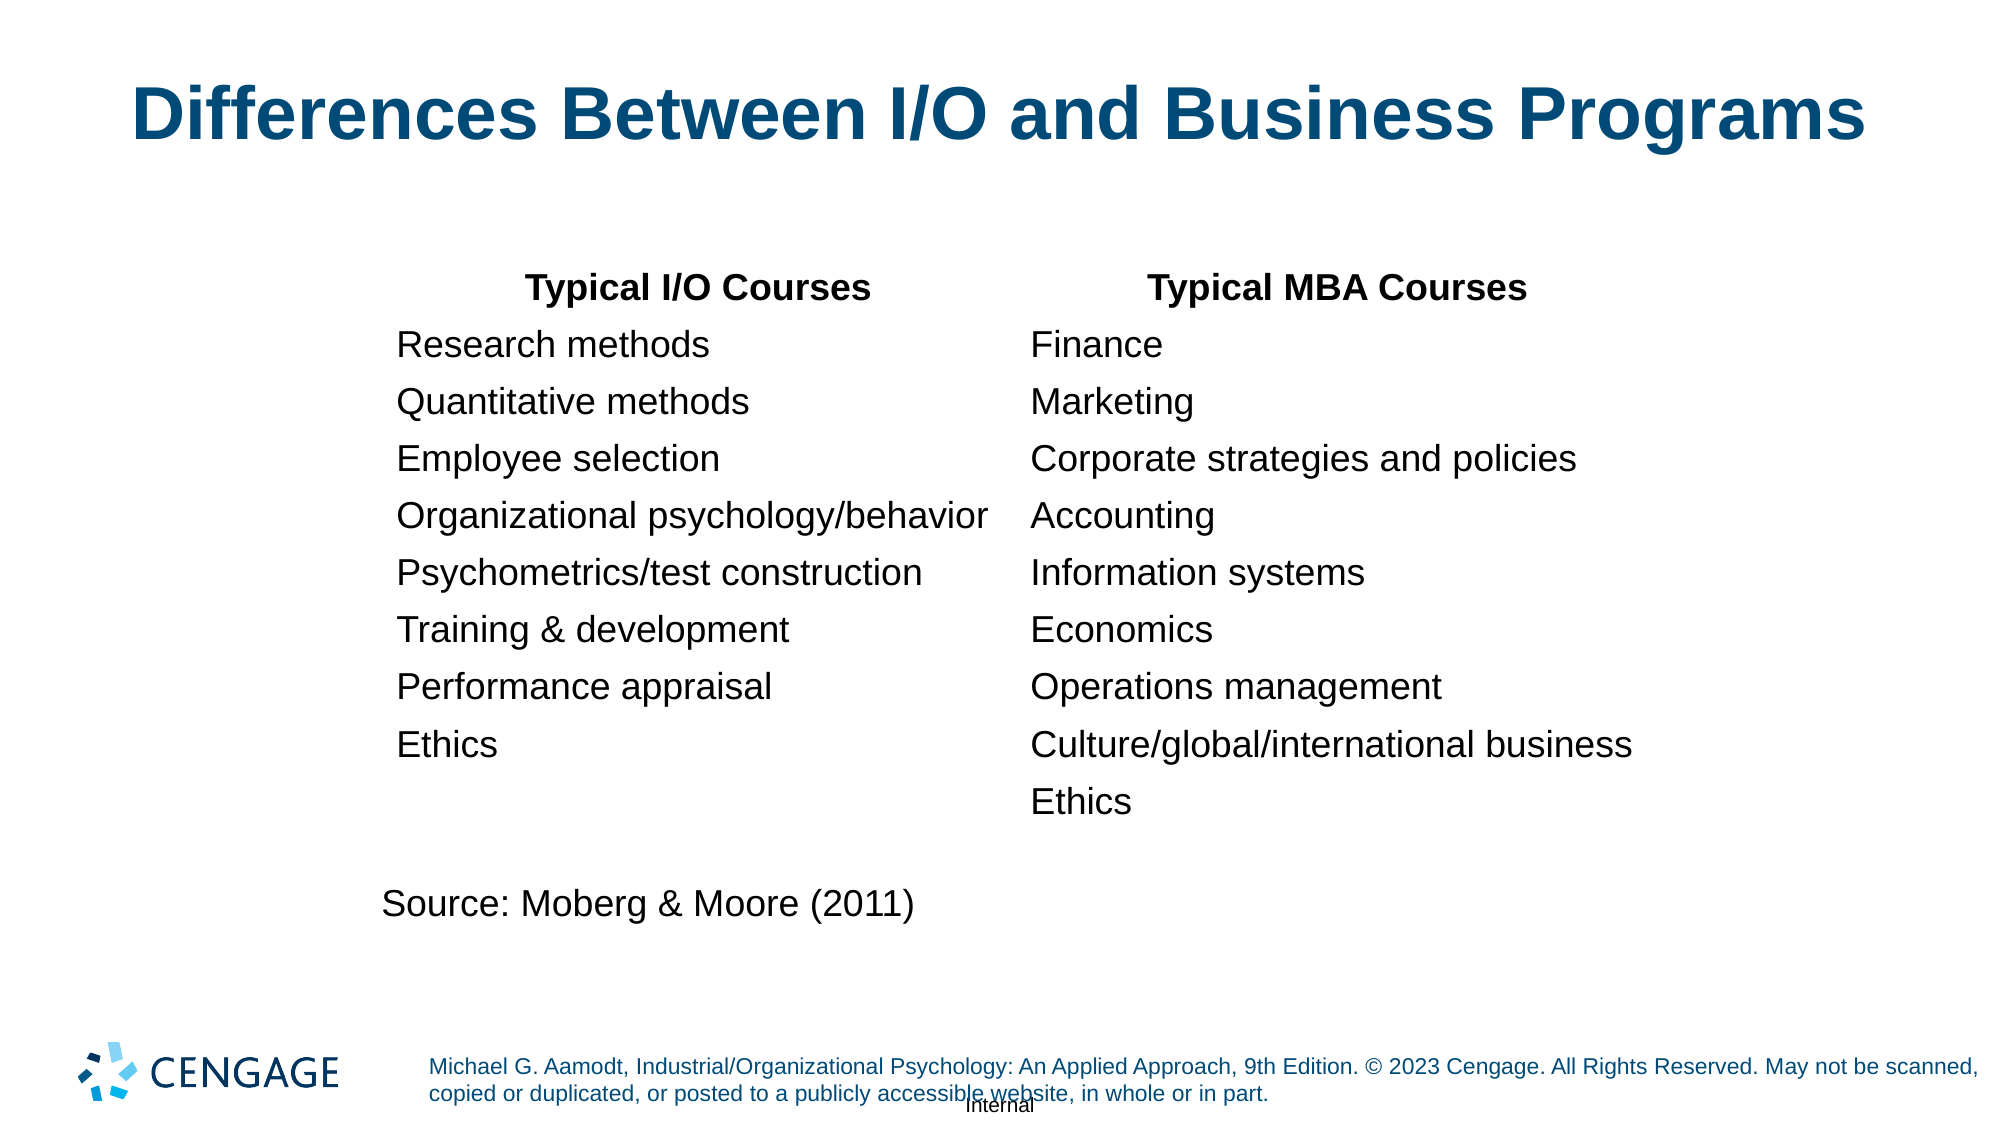

# Differences Between I/O and Business Programs
| Typical I/O Courses | Typical MBA Courses |
| --- | --- |
| Research methods | Finance |
| Quantitative methods | Marketing |
| Employee selection | Corporate strategies and policies |
| Organizational psychology/behavior | Accounting |
| Psychometrics/test construction | Information systems |
| Training & development | Economics |
| Performance appraisal | Operations management |
| Ethics | Culture/global/international business |
|  | Ethics |
Source: Moberg & Moore (2011)